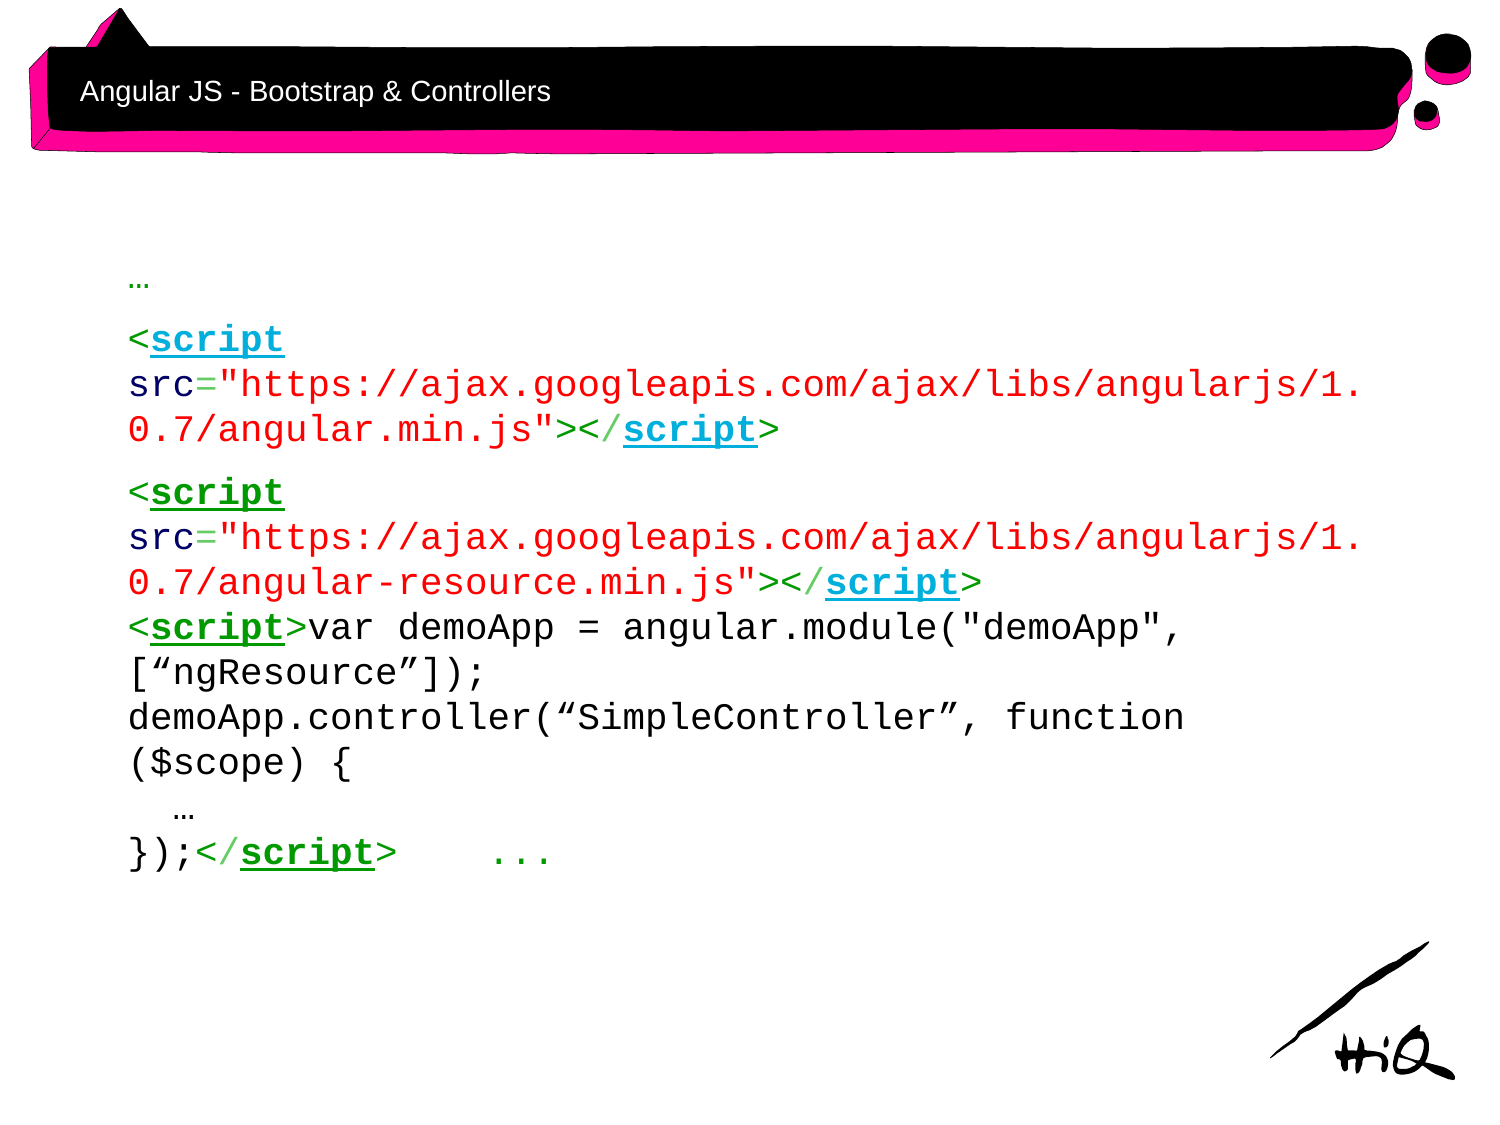

# Angular JS - Bootstrap & Controllers
…
<script src="https://ajax.googleapis.com/ajax/libs/angularjs/1.0.7/angular.min.js"></script>
<script src="https://ajax.googleapis.com/ajax/libs/angularjs/1.0.7/angular-resource.min.js"></script>
<script>var demoApp = angular.module("demoApp", [“ngResource”]);
demoApp.controller(“SimpleController”, function ($scope) {
  …
});</script>    ...